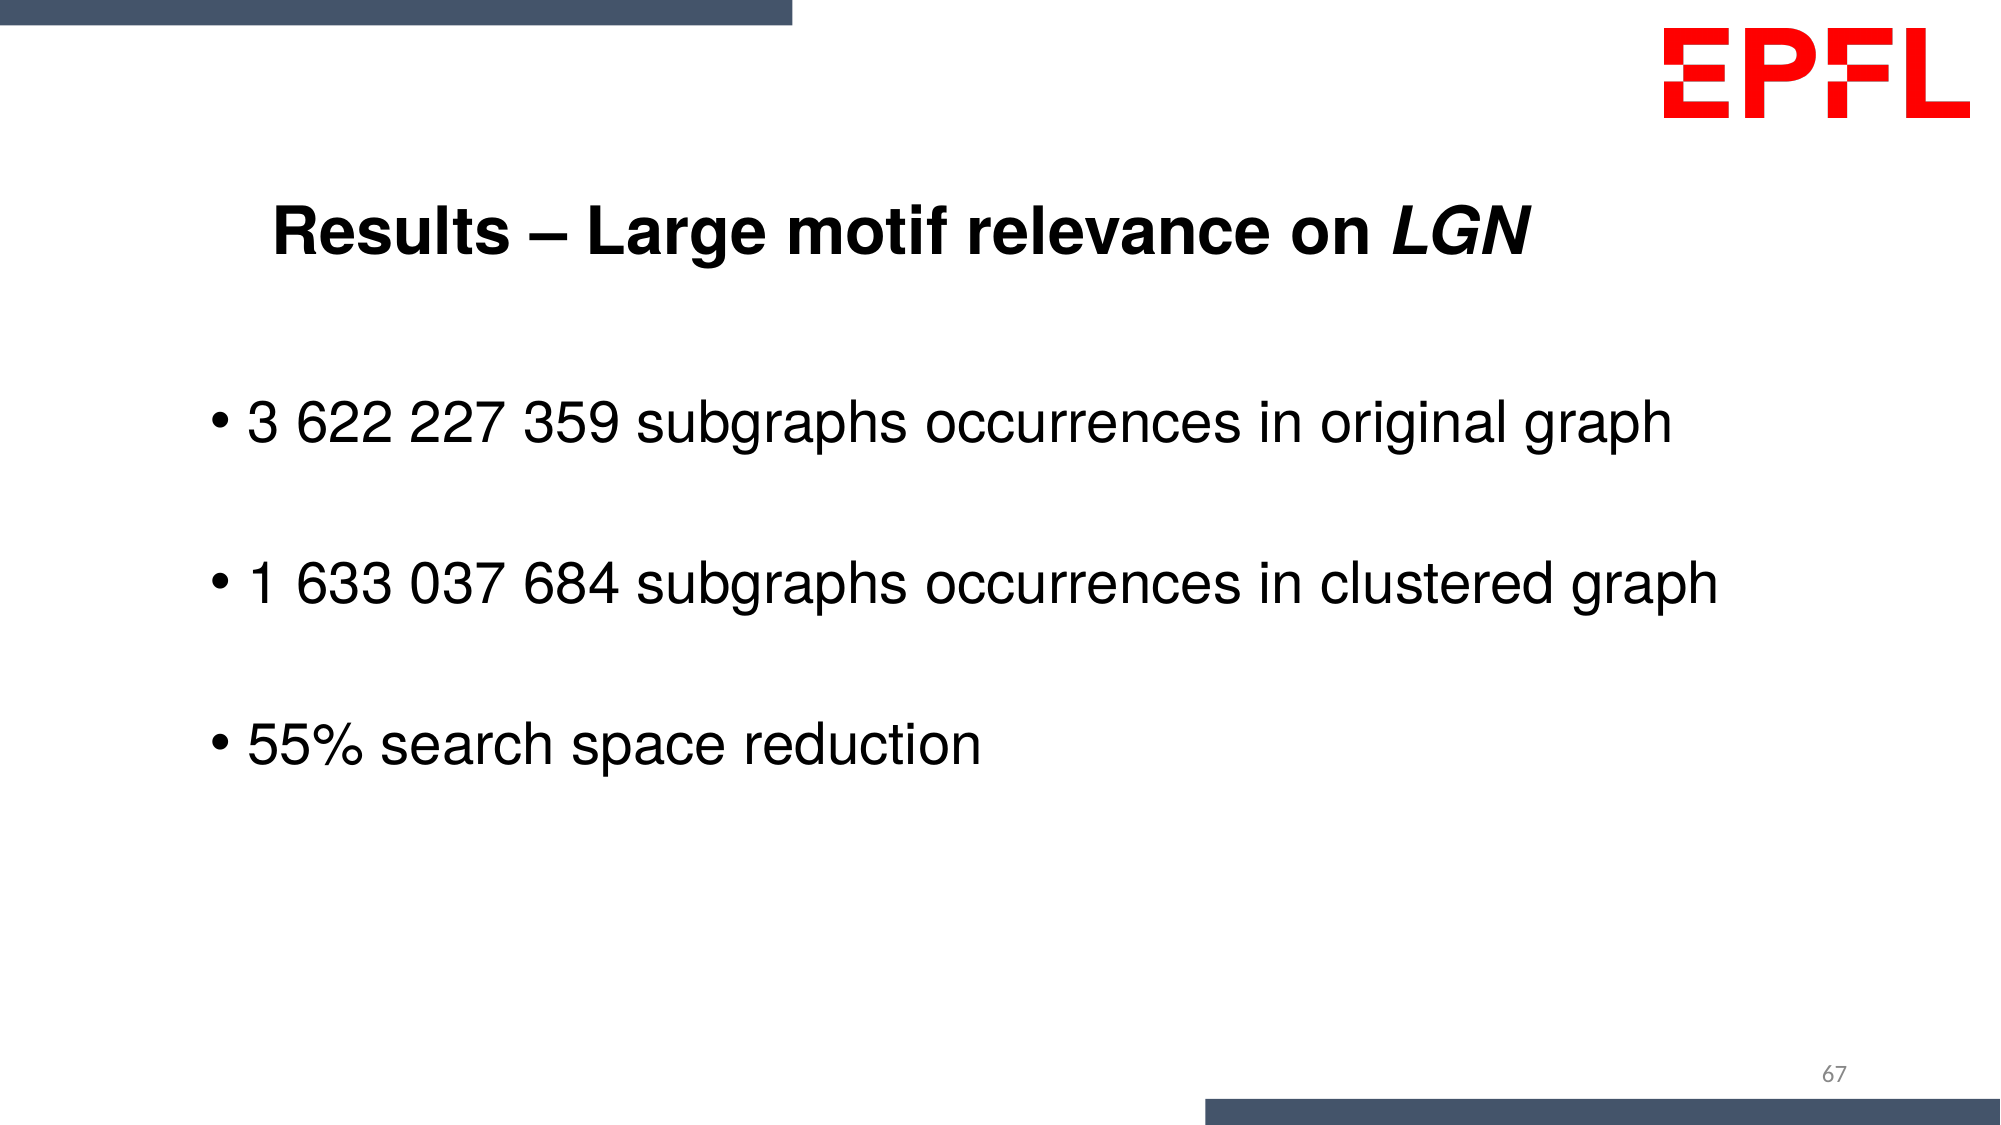

# Results – Large motif relevance on LGN
 3 622 227 359 subgraphs occurrences in original graph
 1 633 037 684 subgraphs occurrences in clustered graph
 55% search space reduction
67